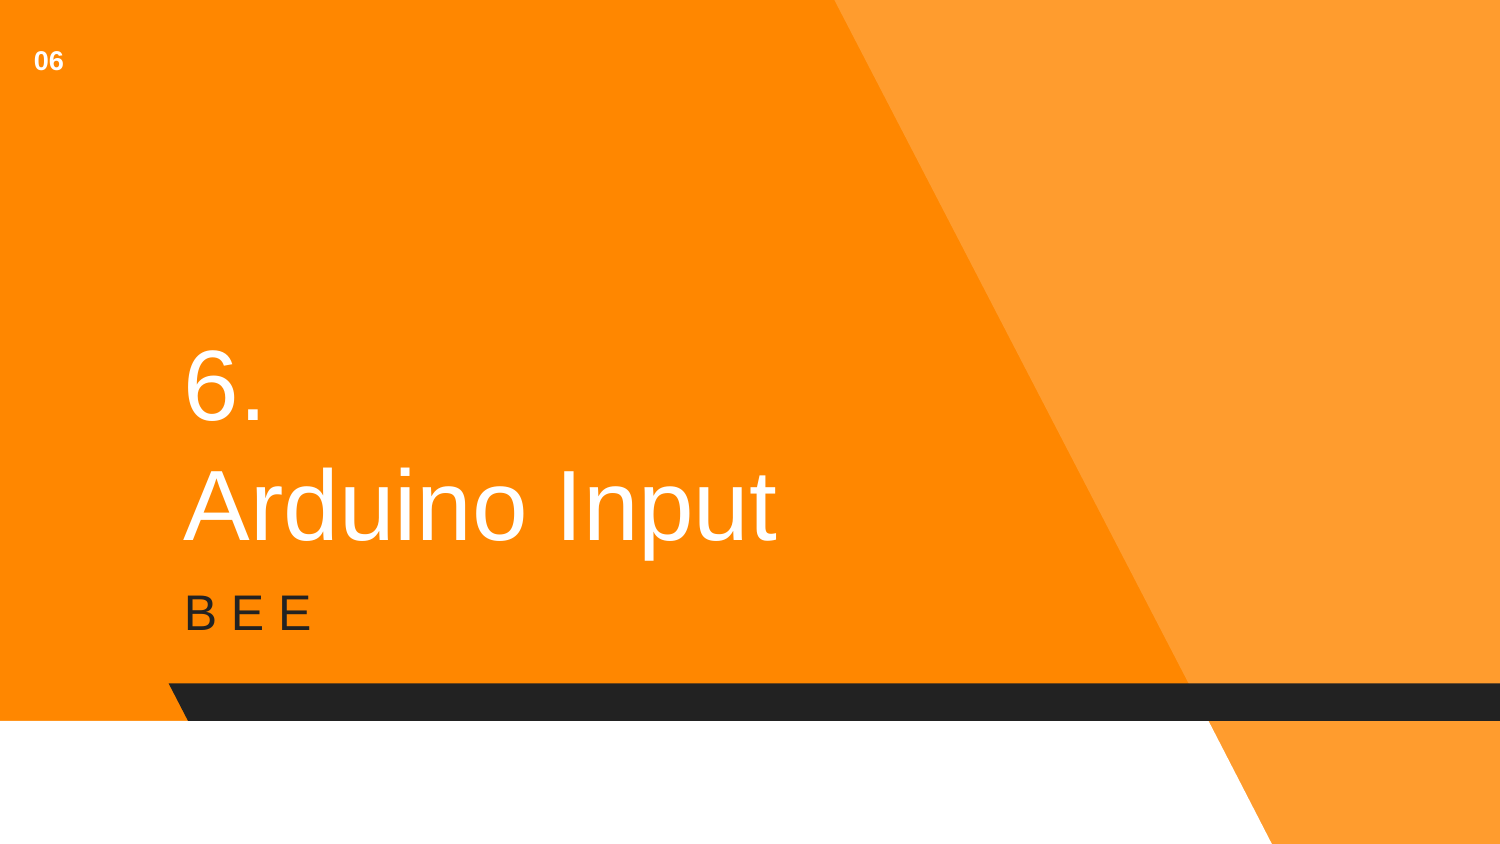

06
# 6. Arduino Input
B E E